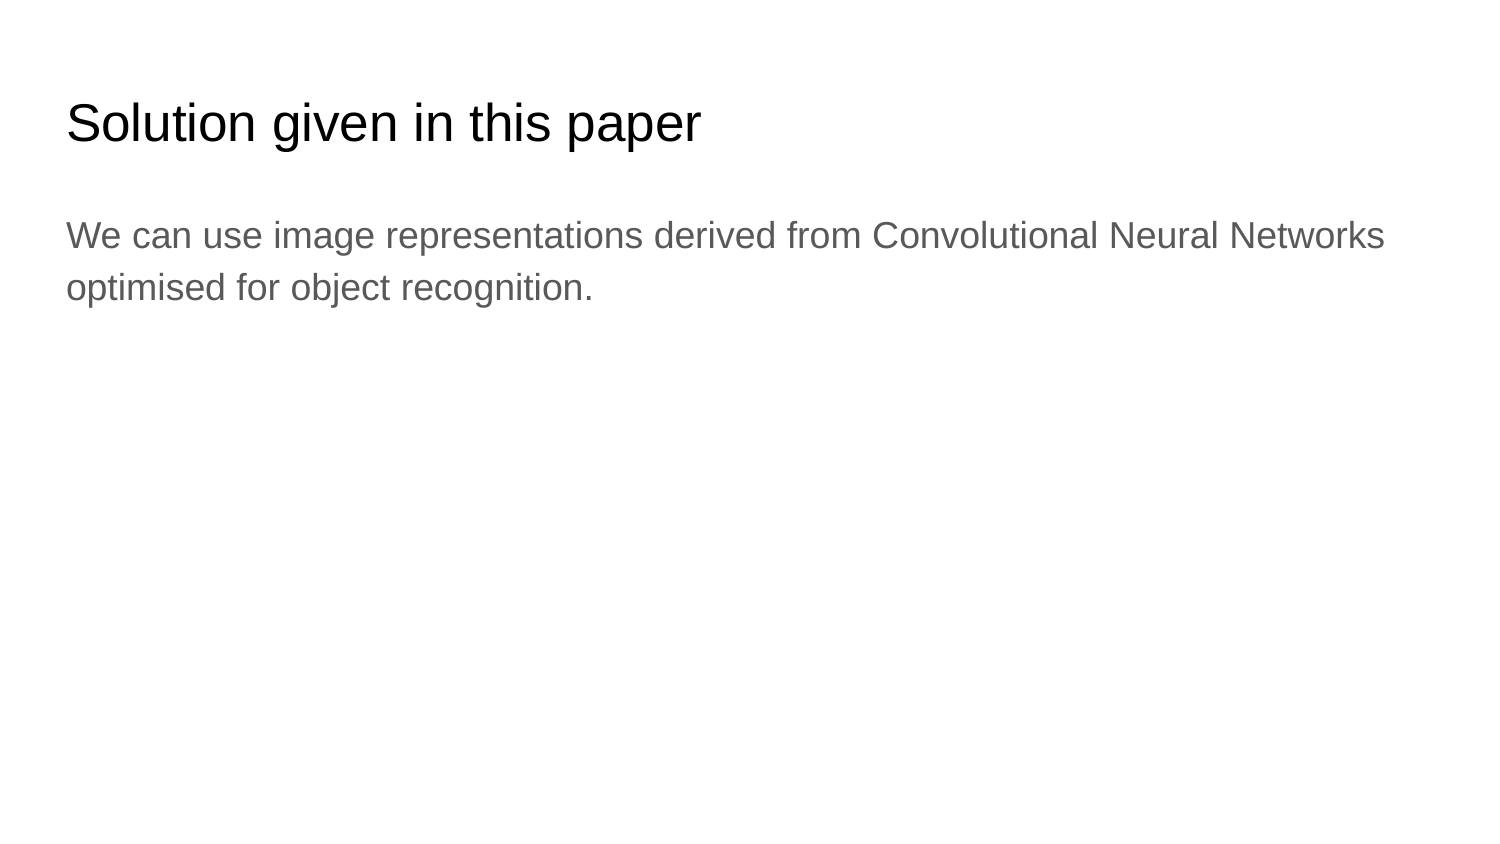

# Solution given in this paper
We can use image representations derived from Convolutional Neural Networks optimised for object recognition.